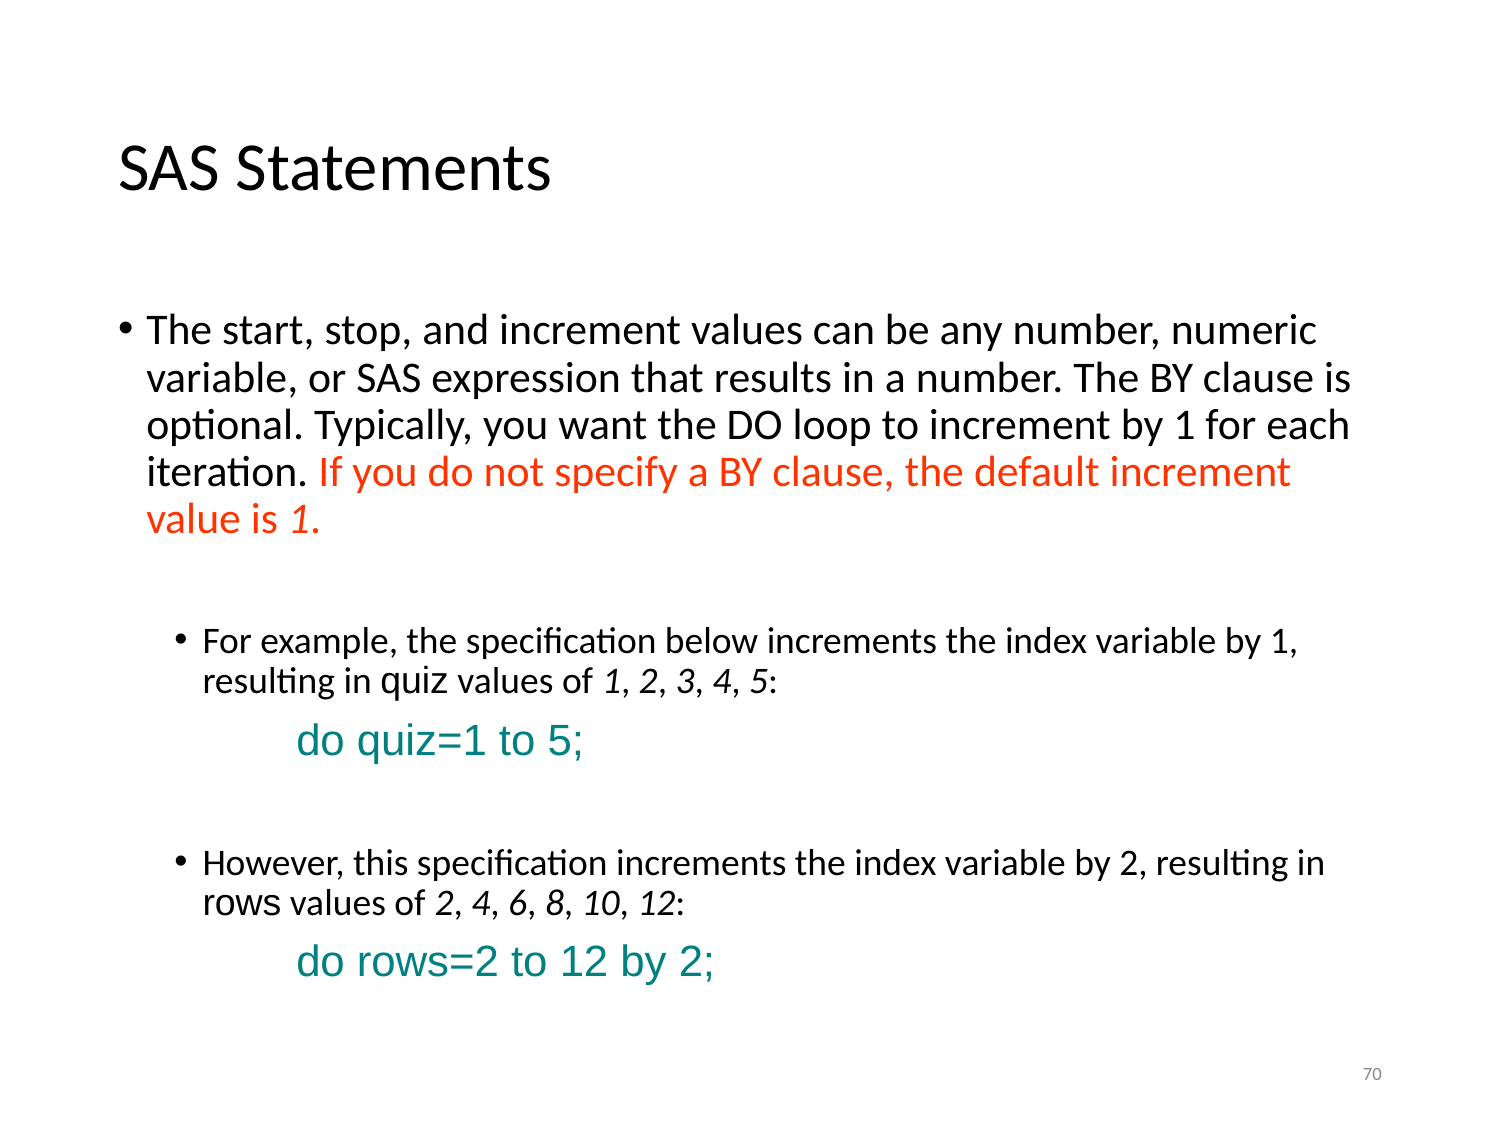

# SAS Statements
The start, stop, and increment values can be any number, numeric variable, or SAS expression that results in a number. The BY clause is optional. Typically, you want the DO loop to increment by 1 for each iteration. If you do not specify a BY clause, the default increment value is 1.

For example, the specification below increments the index variable by 1, resulting in quiz values of 1, 2, 3, 4, 5:
		do quiz=1 to 5;

However, this specification increments the index variable by 2, resulting in rows values of 2, 4, 6, 8, 10, 12:
		do rows=2 to 12 by 2;

70